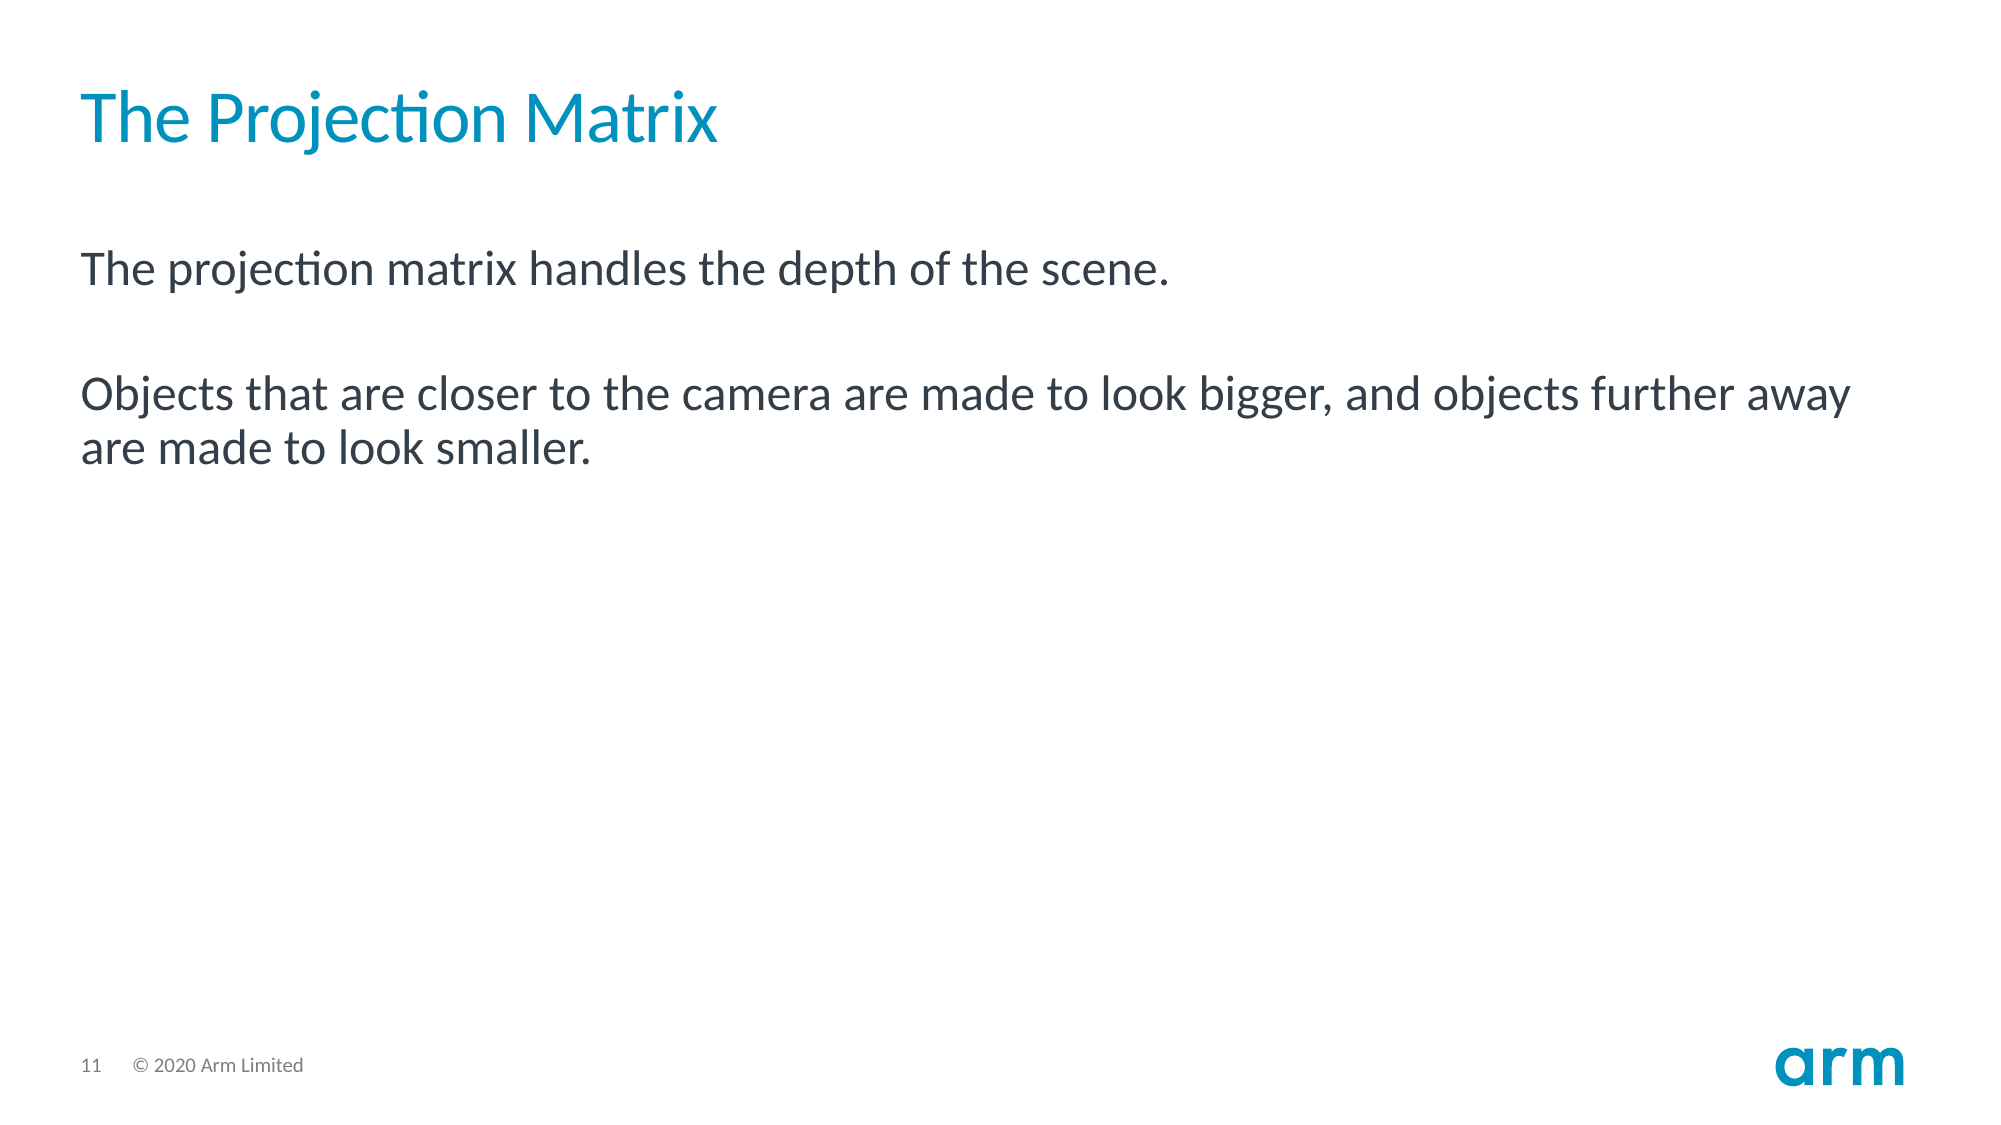

# The Projection Matrix
The projection matrix handles the depth of the scene.

Objects that are closer to the camera are made to look bigger, and objects further away are made to look smaller.